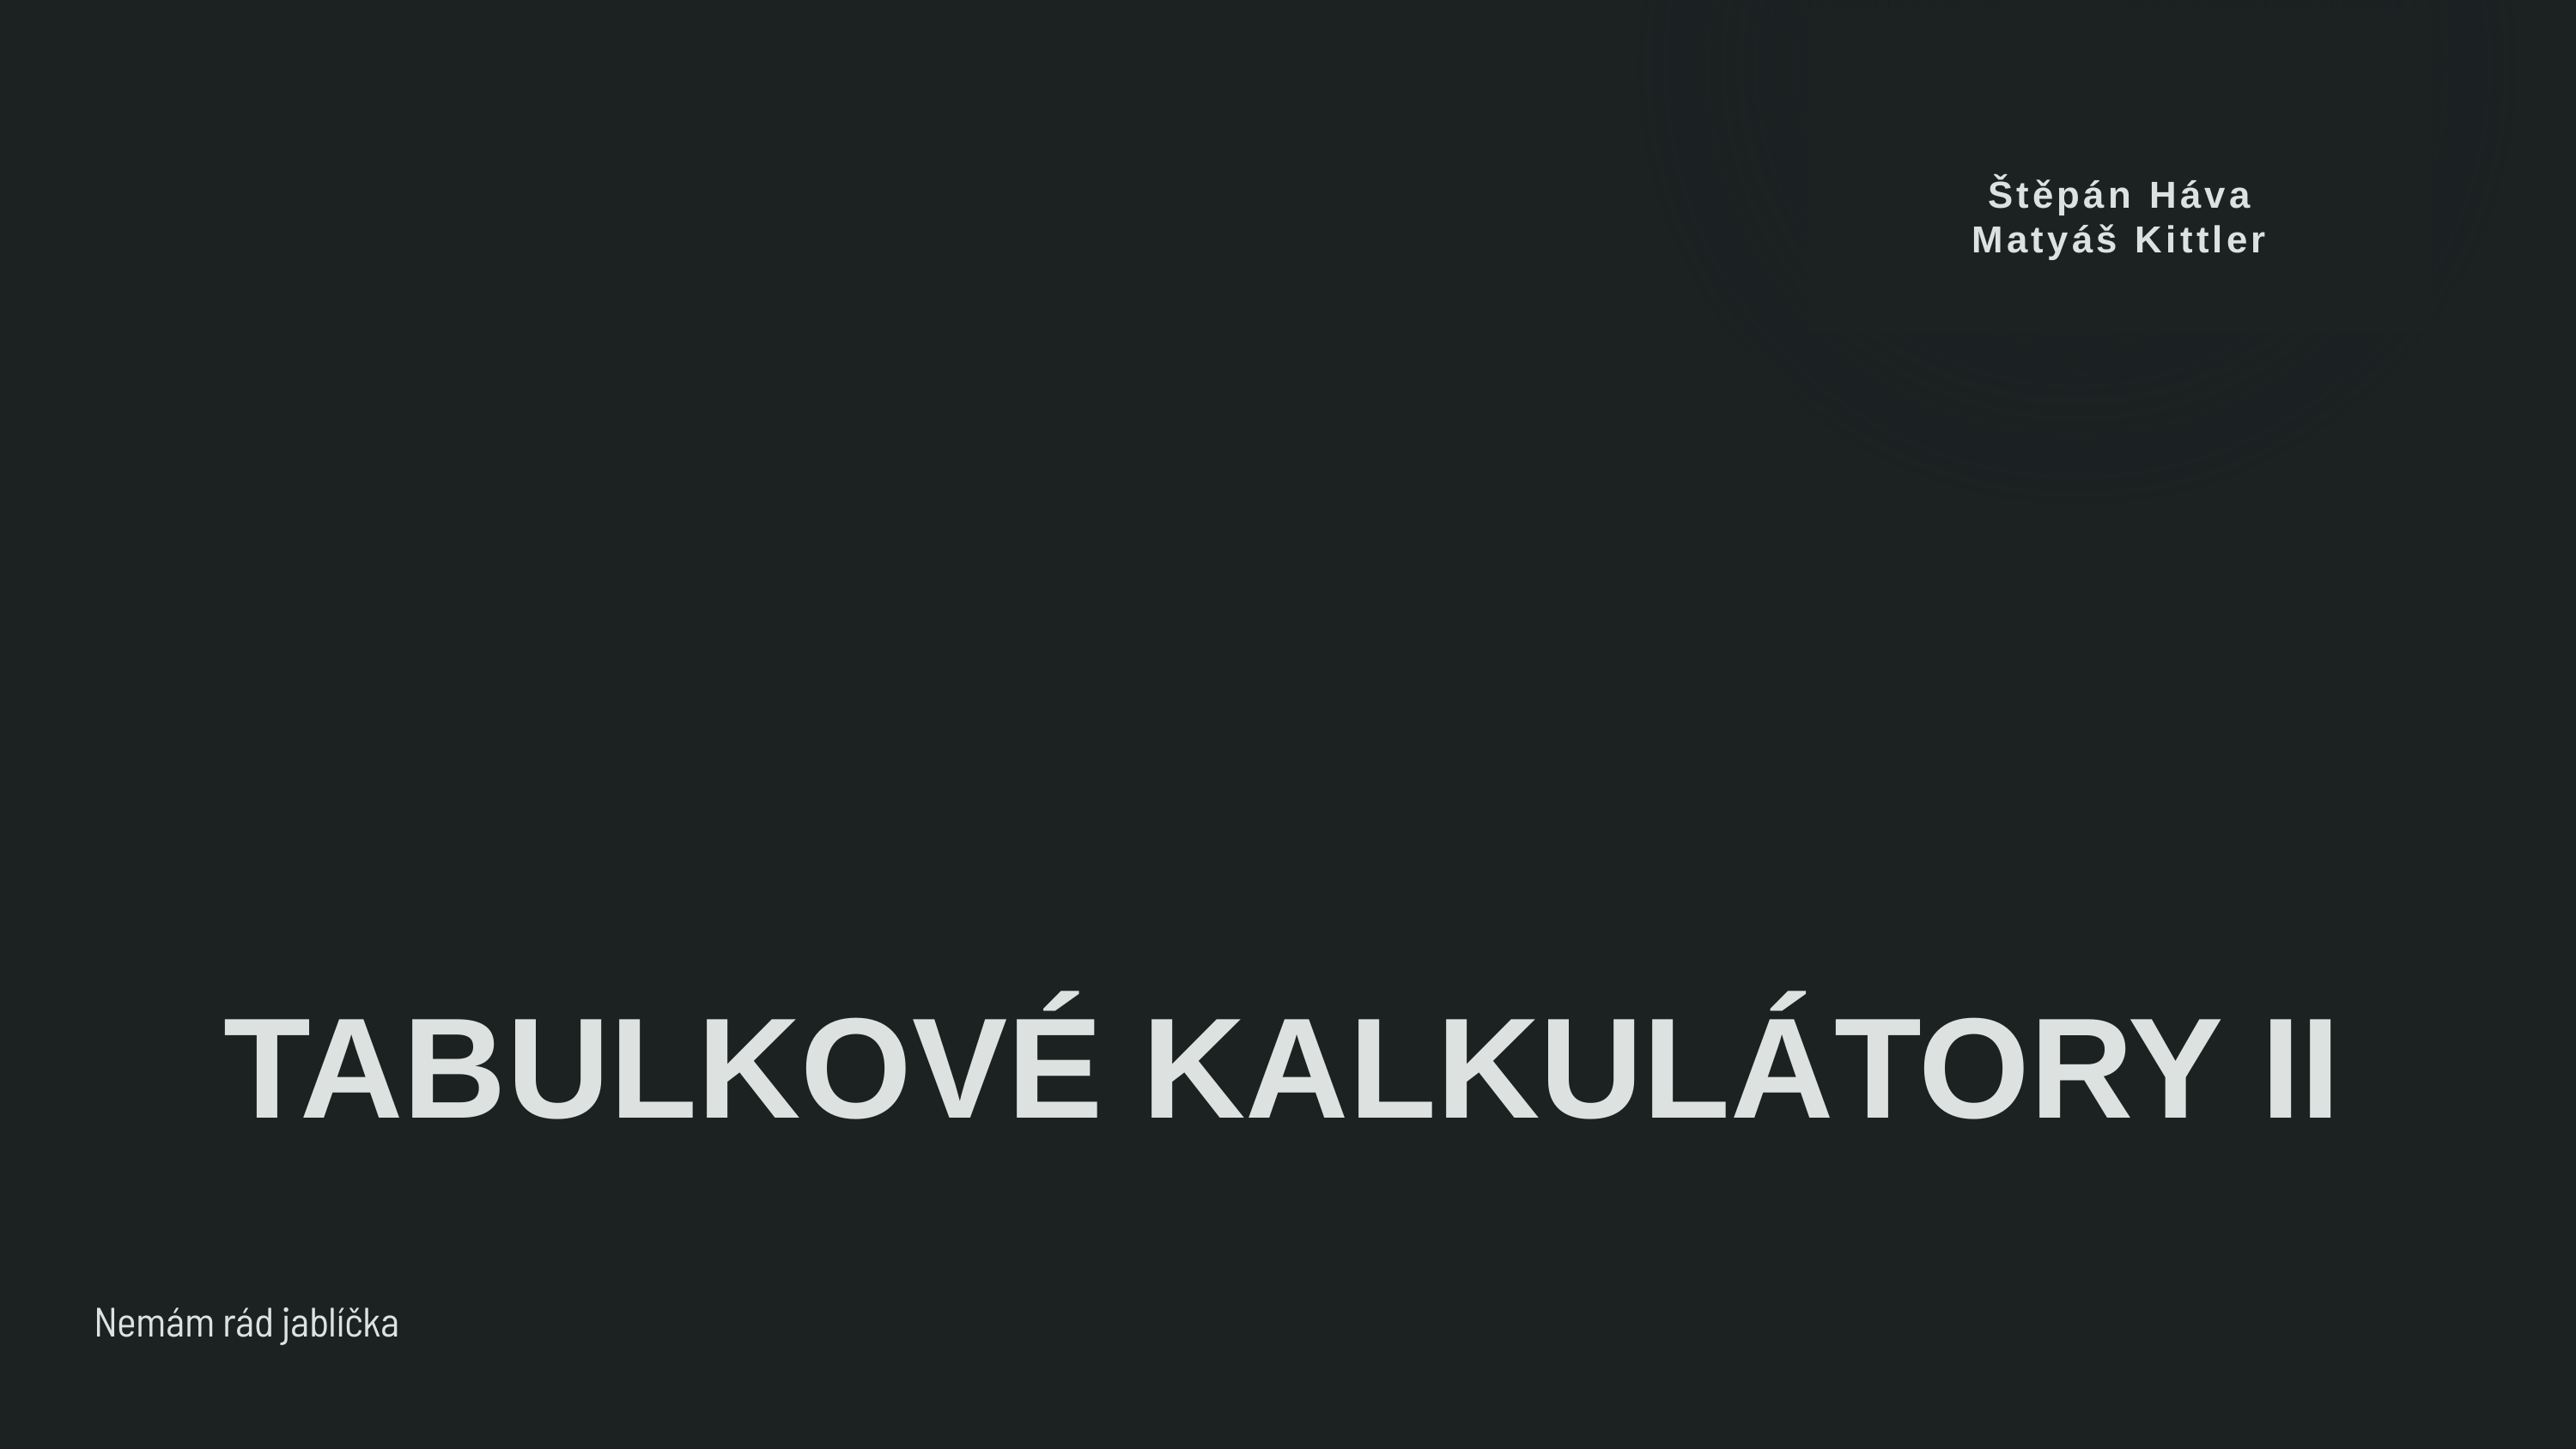

Štěpán Háva
Matyáš Kittler
TABULKOVÉ KALKULÁTORY II
Nemám rád jablíčka